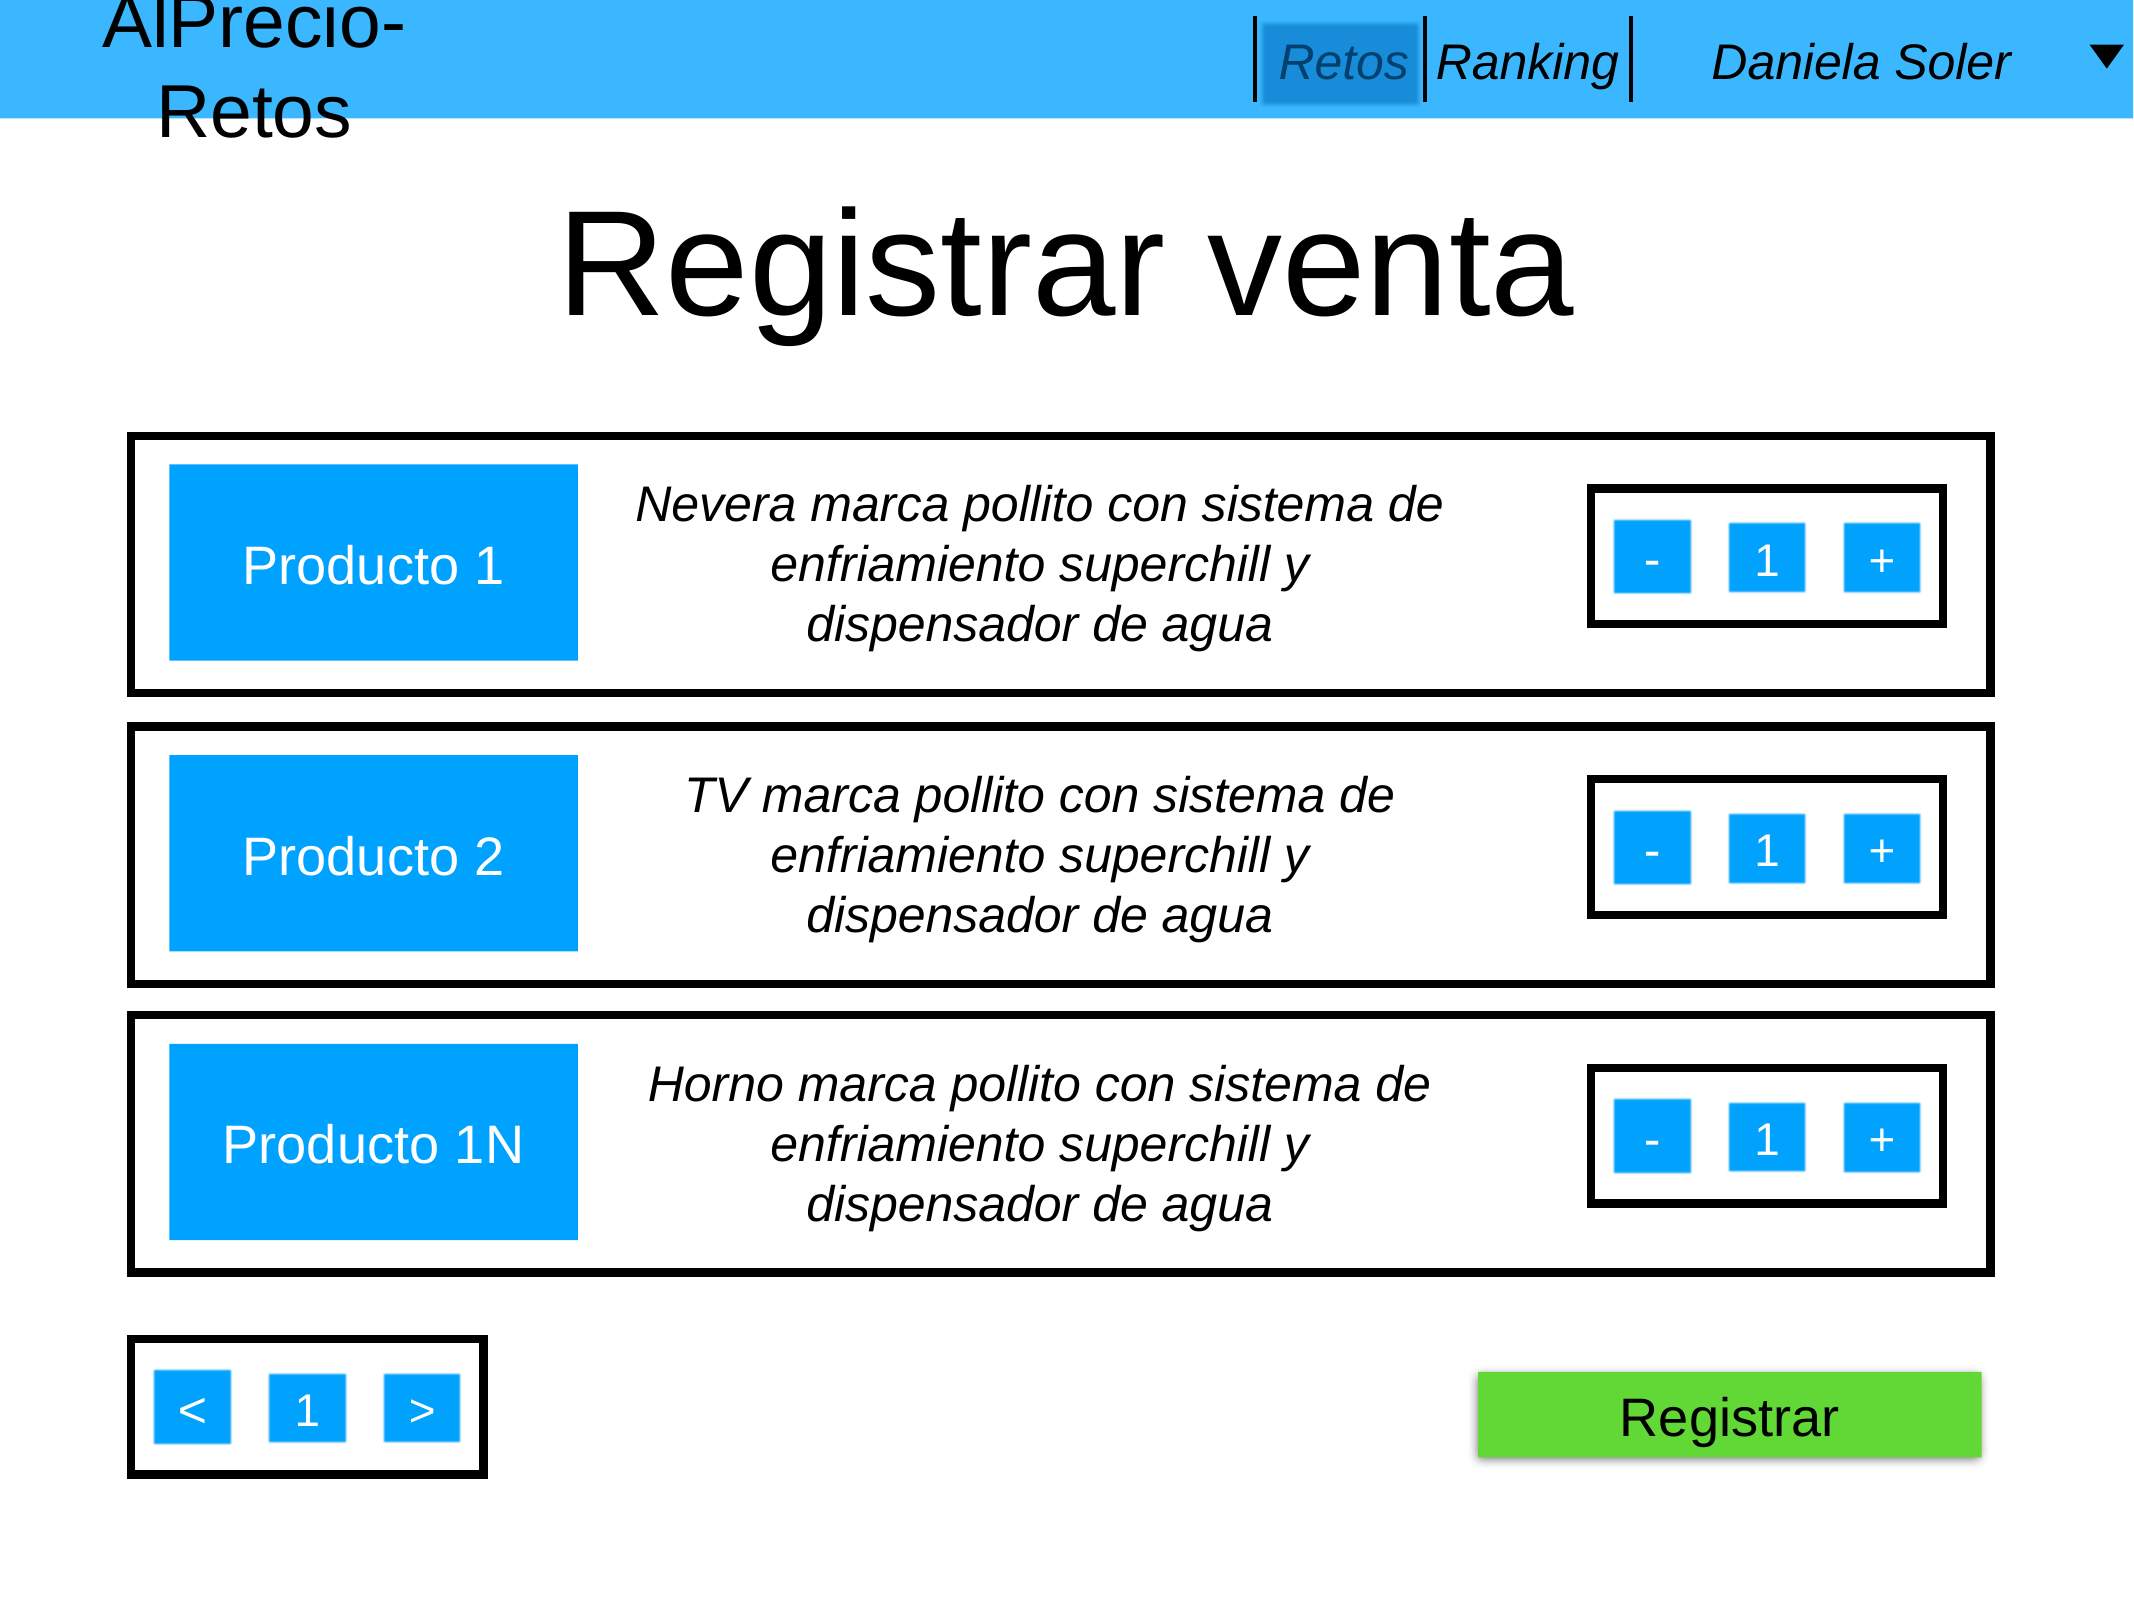

AlPrecio-Retos

Retos
Ranking

Daniela Soler

Registrar venta

Nevera marca pollito con sistema de enfriamiento superchill y dispensador de agua
Producto 1

-
1
+

TV marca pollito con sistema de enfriamiento superchill y dispensador de agua
Producto 2

-
1
+

Horno marca pollito con sistema de enfriamiento superchill y dispensador de agua
Producto 1N

-
1
+

<
1
Registrar
>